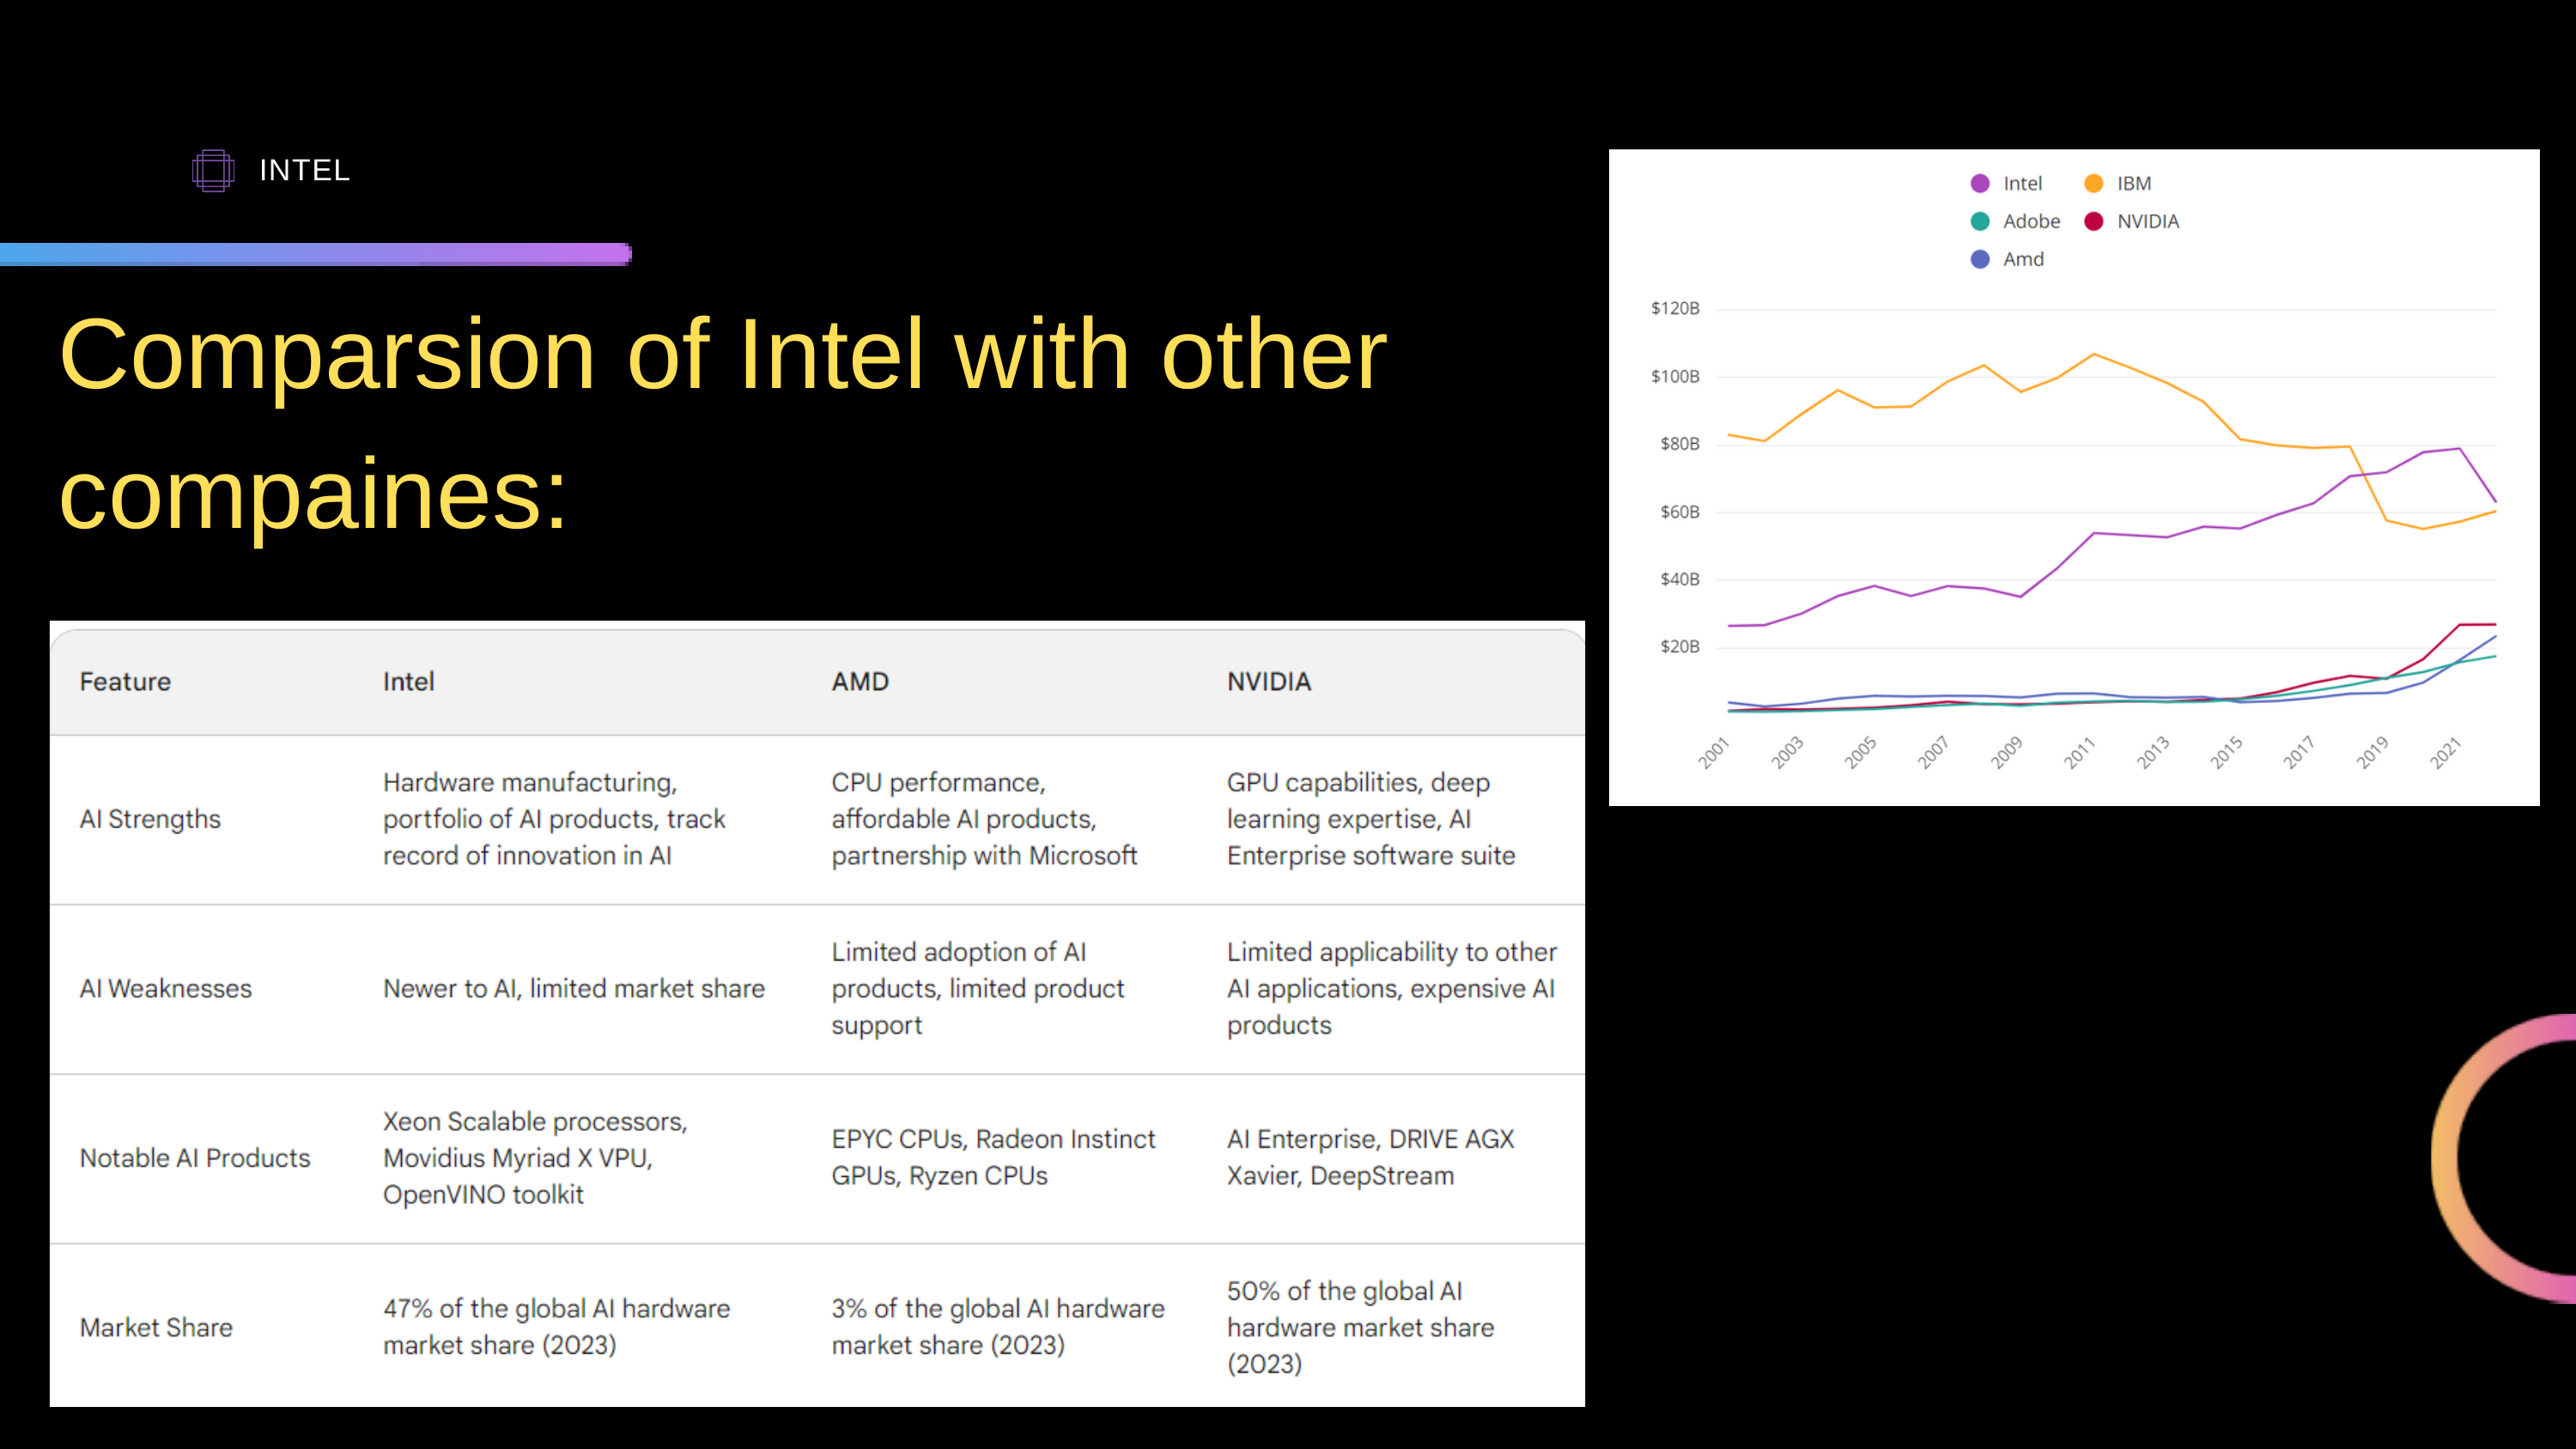

INTEL

Comparsion of Intel with other compaines: